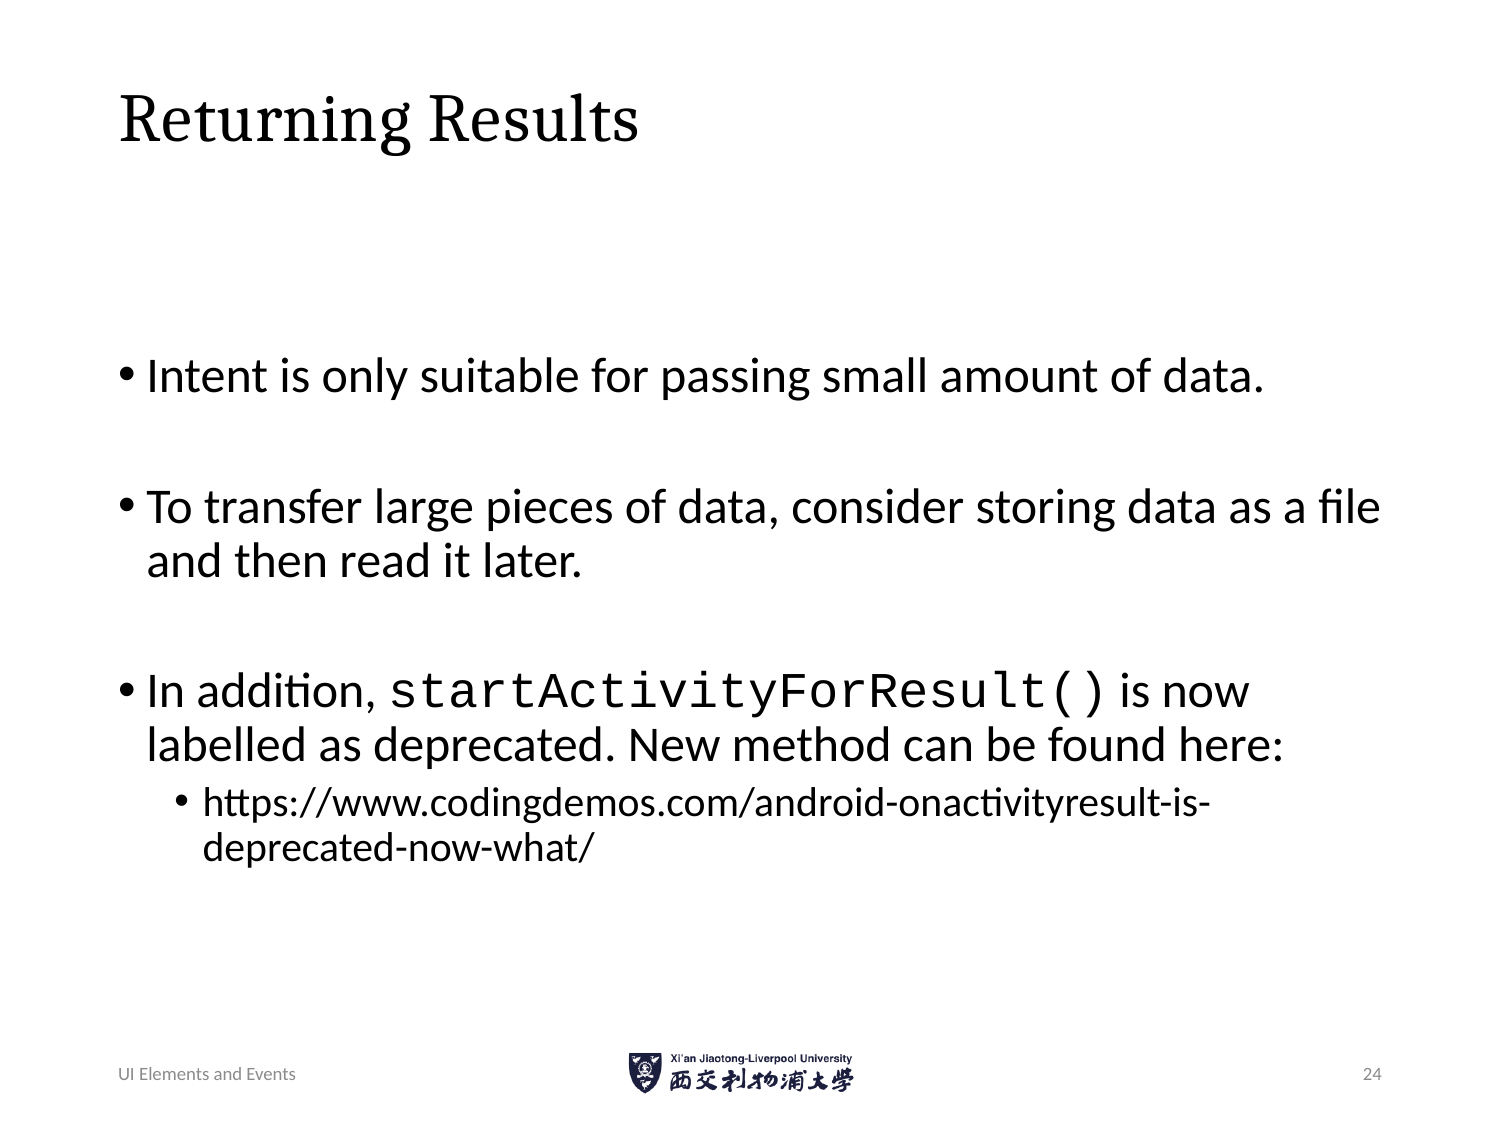

# Returning Results
Intent is only suitable for passing small amount of data.

To transfer large pieces of data, consider storing data as a file and then read it later.

In addition, startActivityForResult() is now labelled as deprecated. New method can be found here:
https://www.codingdemos.com/android-onactivityresult-is-deprecated-now-what/
UI Elements and Events
24